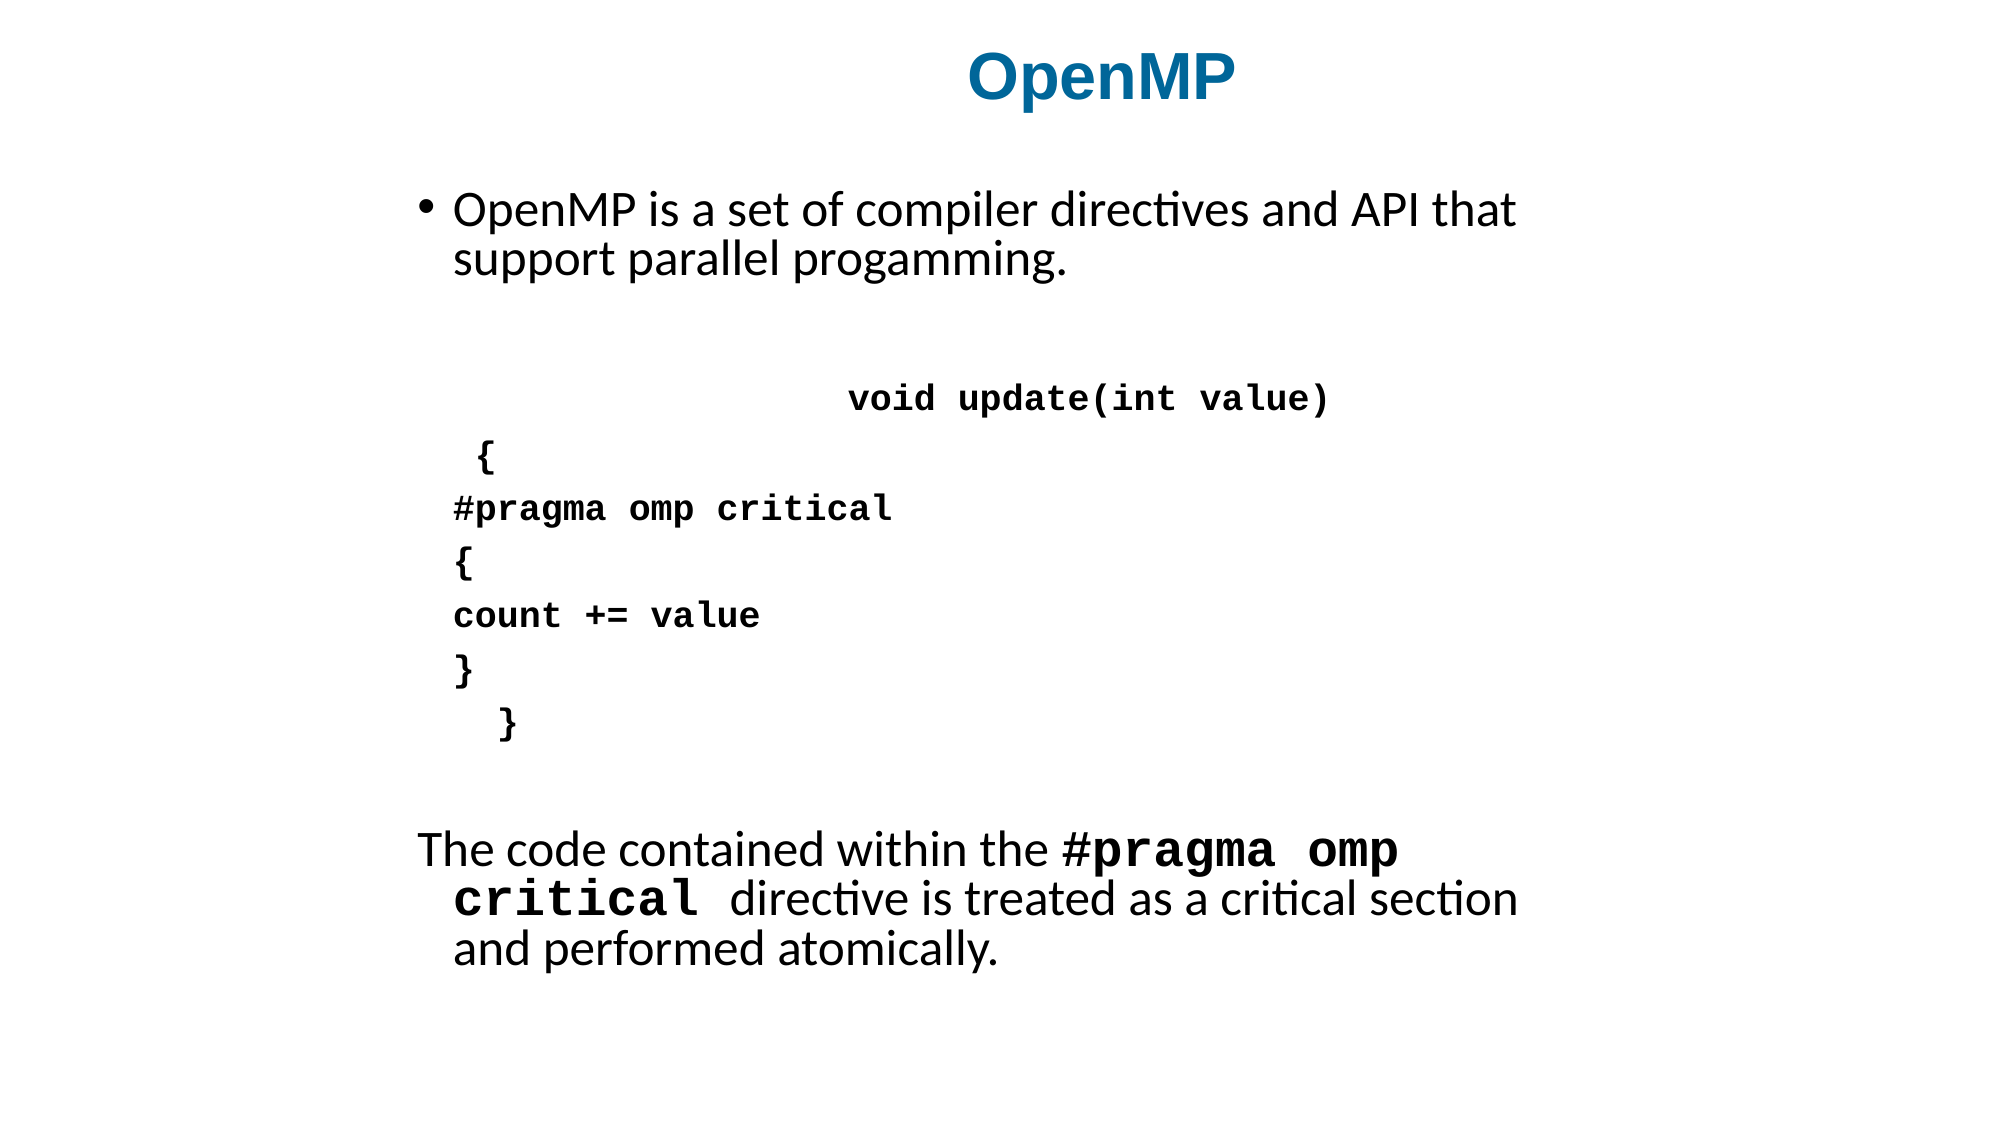

OpenMP

OpenMP is a set of compiler directives and API that support parallel progamming.

              void update(int value)
			 {
				#pragma omp critical
				{
					count += value
				}
			  }

The code contained within the #pragma omp critical directive is treated as a critical section and performed atomically.